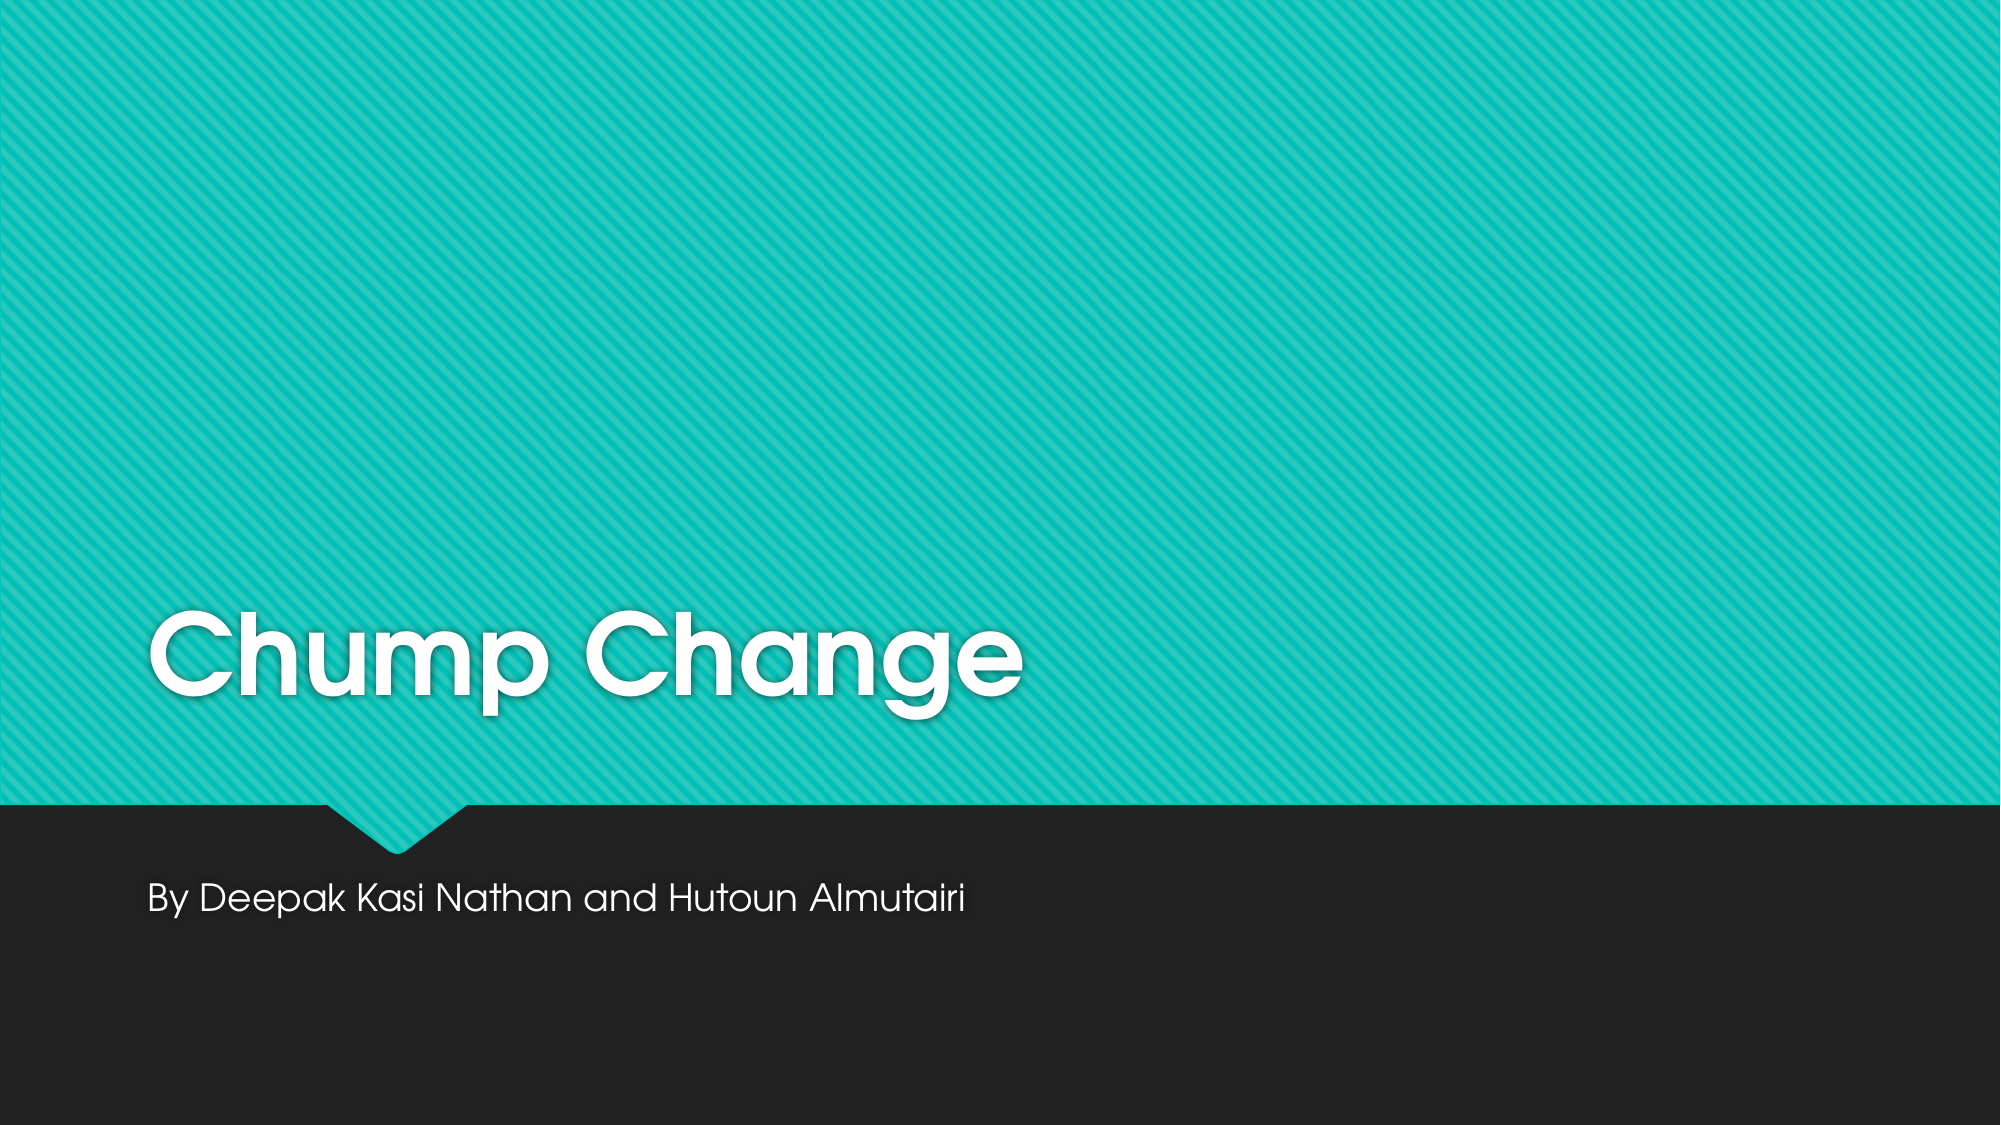

# Chump Change
By Deepak Kasi Nathan and Hutoun Almutairi